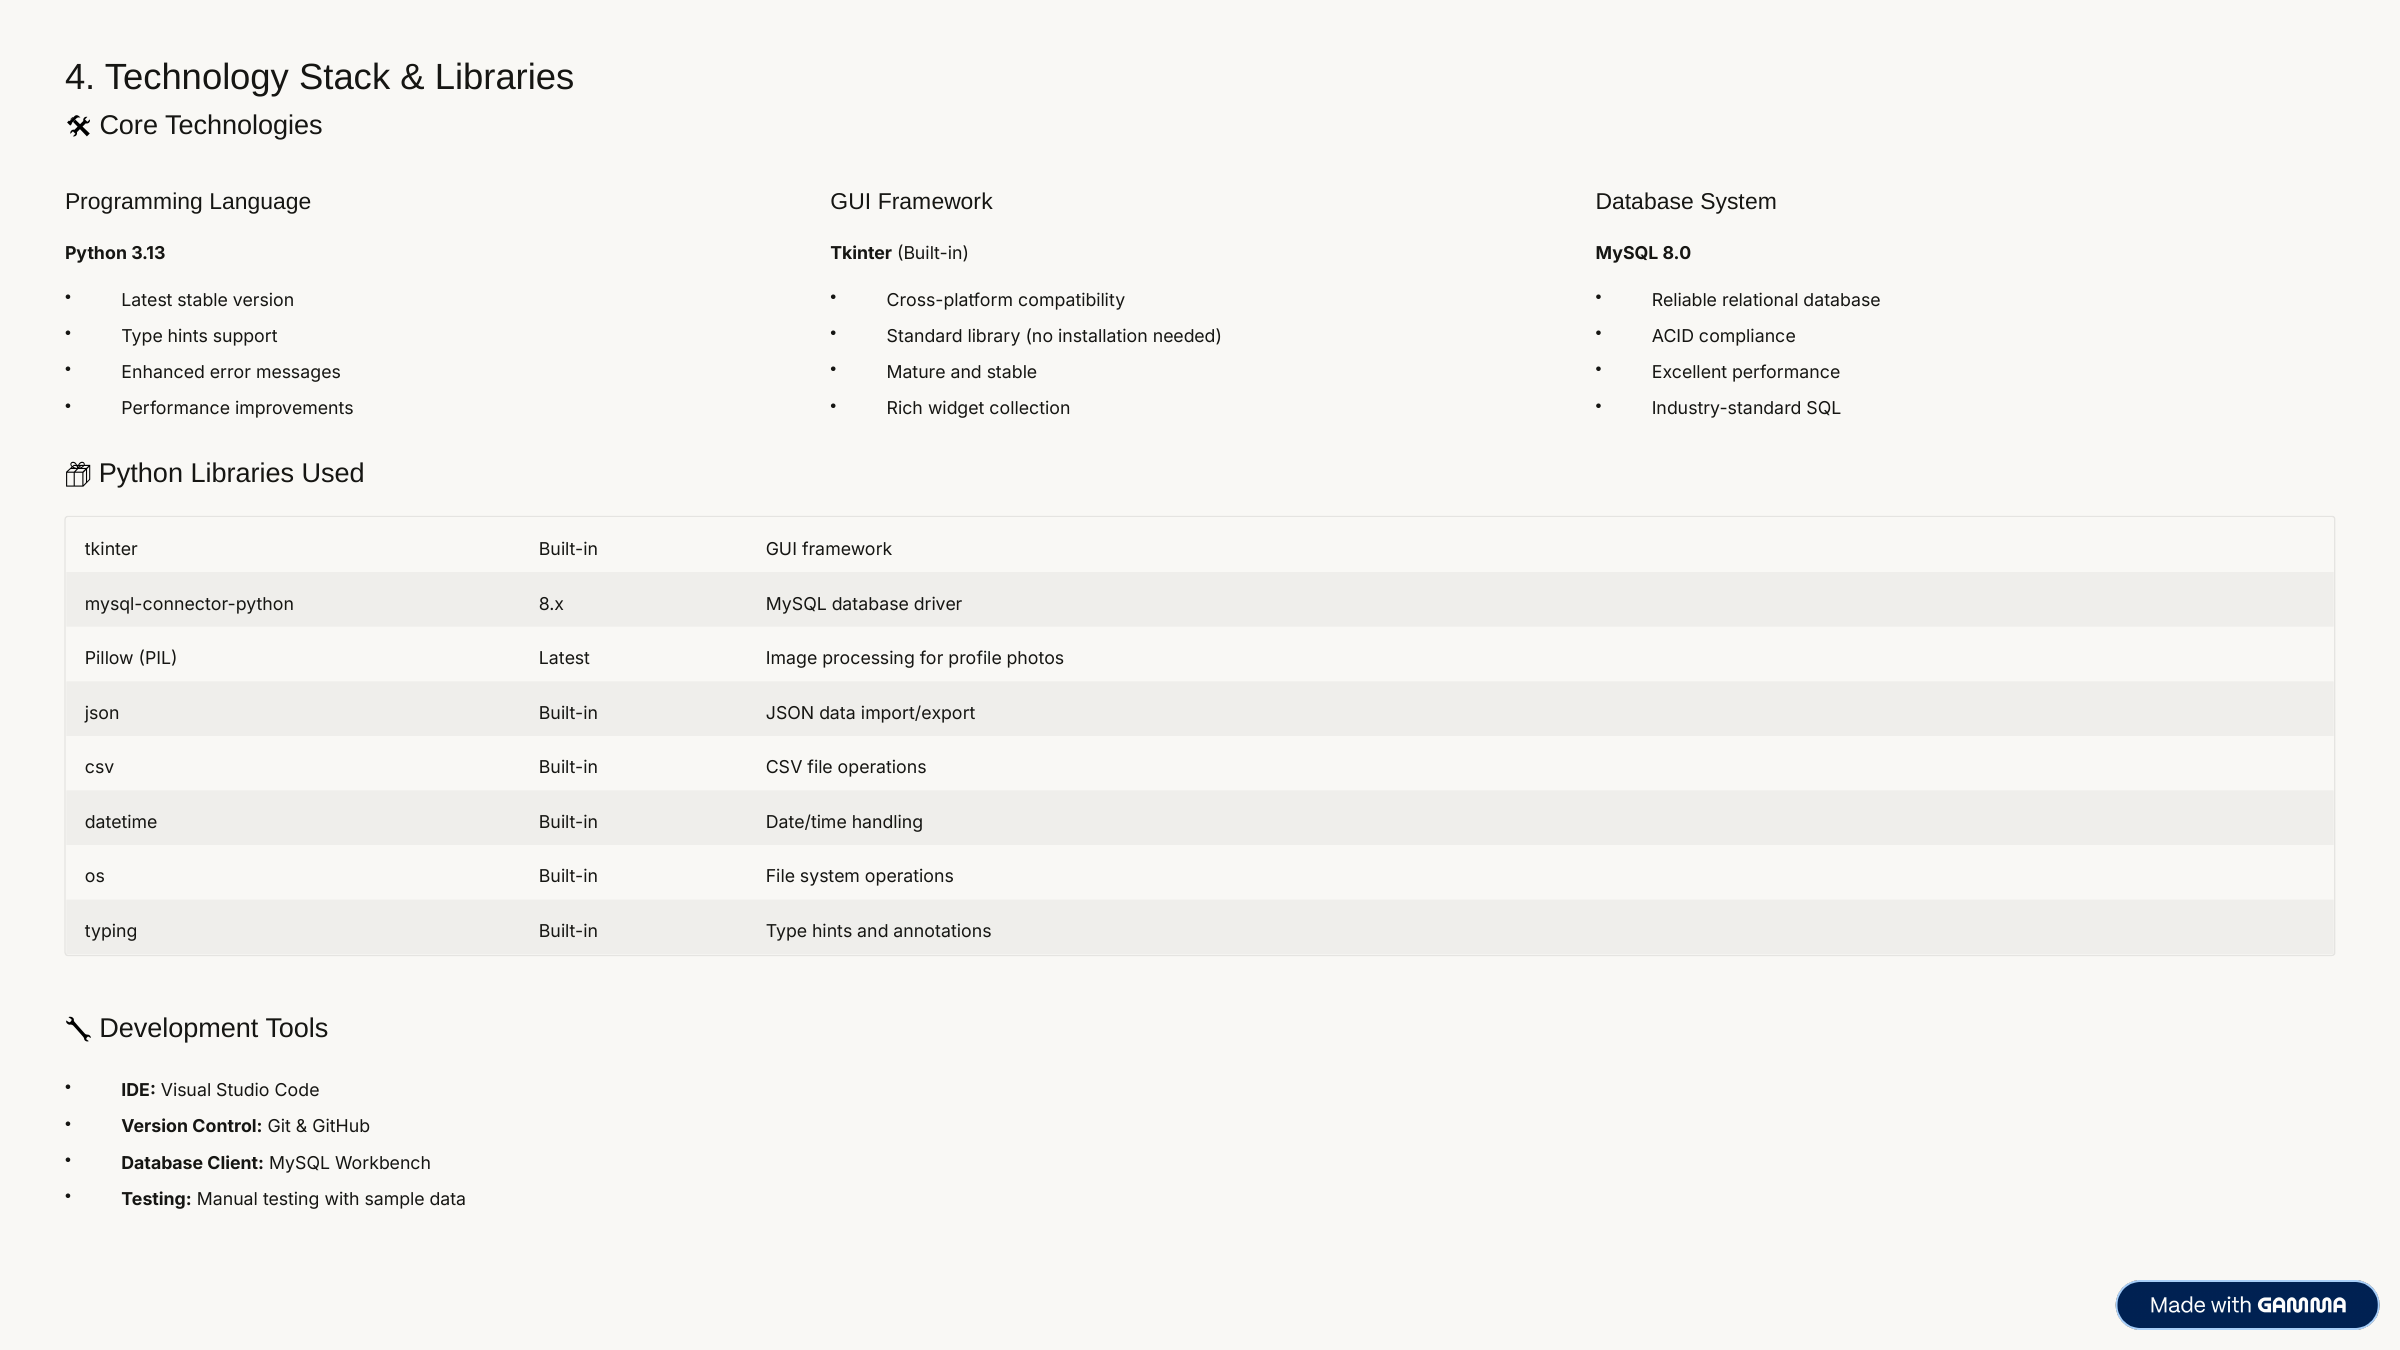

4. Technology Stack & Libraries
🛠️ Core Technologies
Programming Language
GUI Framework
Database System
Python 3.13
Tkinter (Built-in)
MySQL 8.0
Latest stable version
Cross-platform compatibility
Reliable relational database
Type hints support
Standard library (no installation needed)
ACID compliance
Enhanced error messages
Mature and stable
Excellent performance
Performance improvements
Rich widget collection
Industry-standard SQL
📦 Python Libraries Used

tkinter
Built-in
GUI framework

mysql-connector-python
8.x
MySQL database driver

Pillow (PIL)
Latest
Image processing for profile photos

json
Built-in
JSON data import/export

csv
Built-in
CSV file operations

datetime
Built-in
Date/time handling

os
Built-in
File system operations

typing
Built-in
Type hints and annotations
🔧 Development Tools
IDE: Visual Studio Code
Version Control: Git & GitHub
Database Client: MySQL Workbench
Testing: Manual testing with sample data